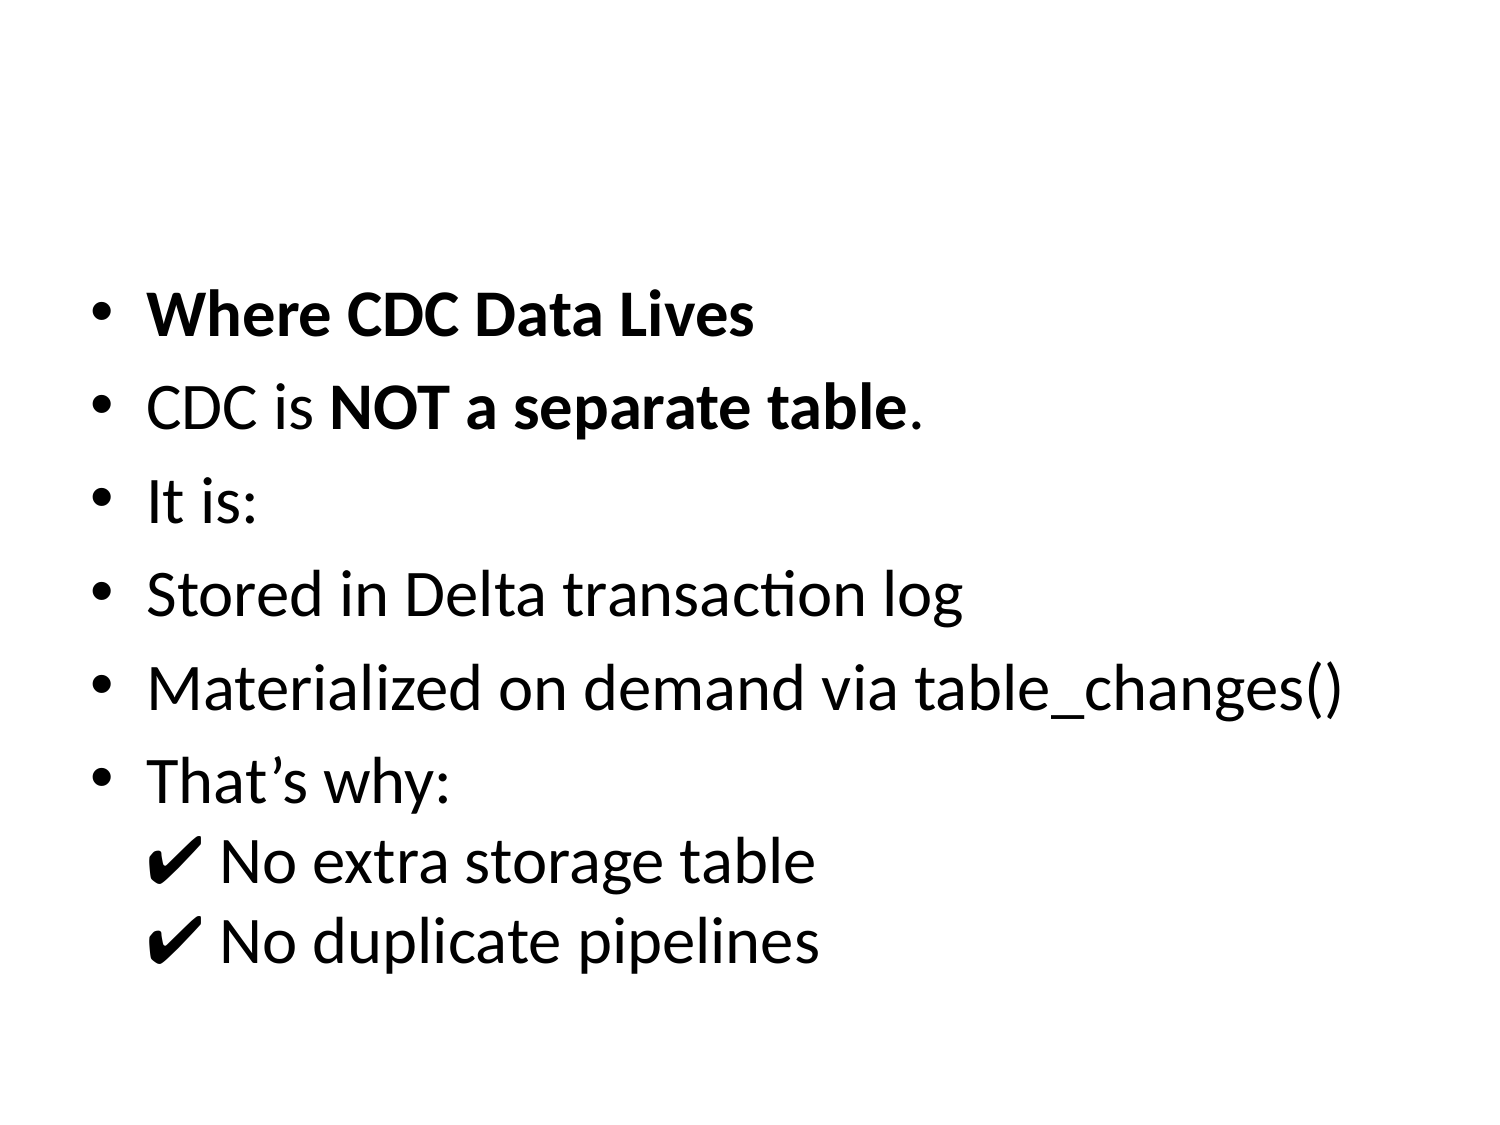

Where CDC Data Lives
CDC is NOT a separate table.
It is:
Stored in Delta transaction log
Materialized on demand via table_changes()
That’s why:
✔ No extra storage table
✔ No duplicate pipelines